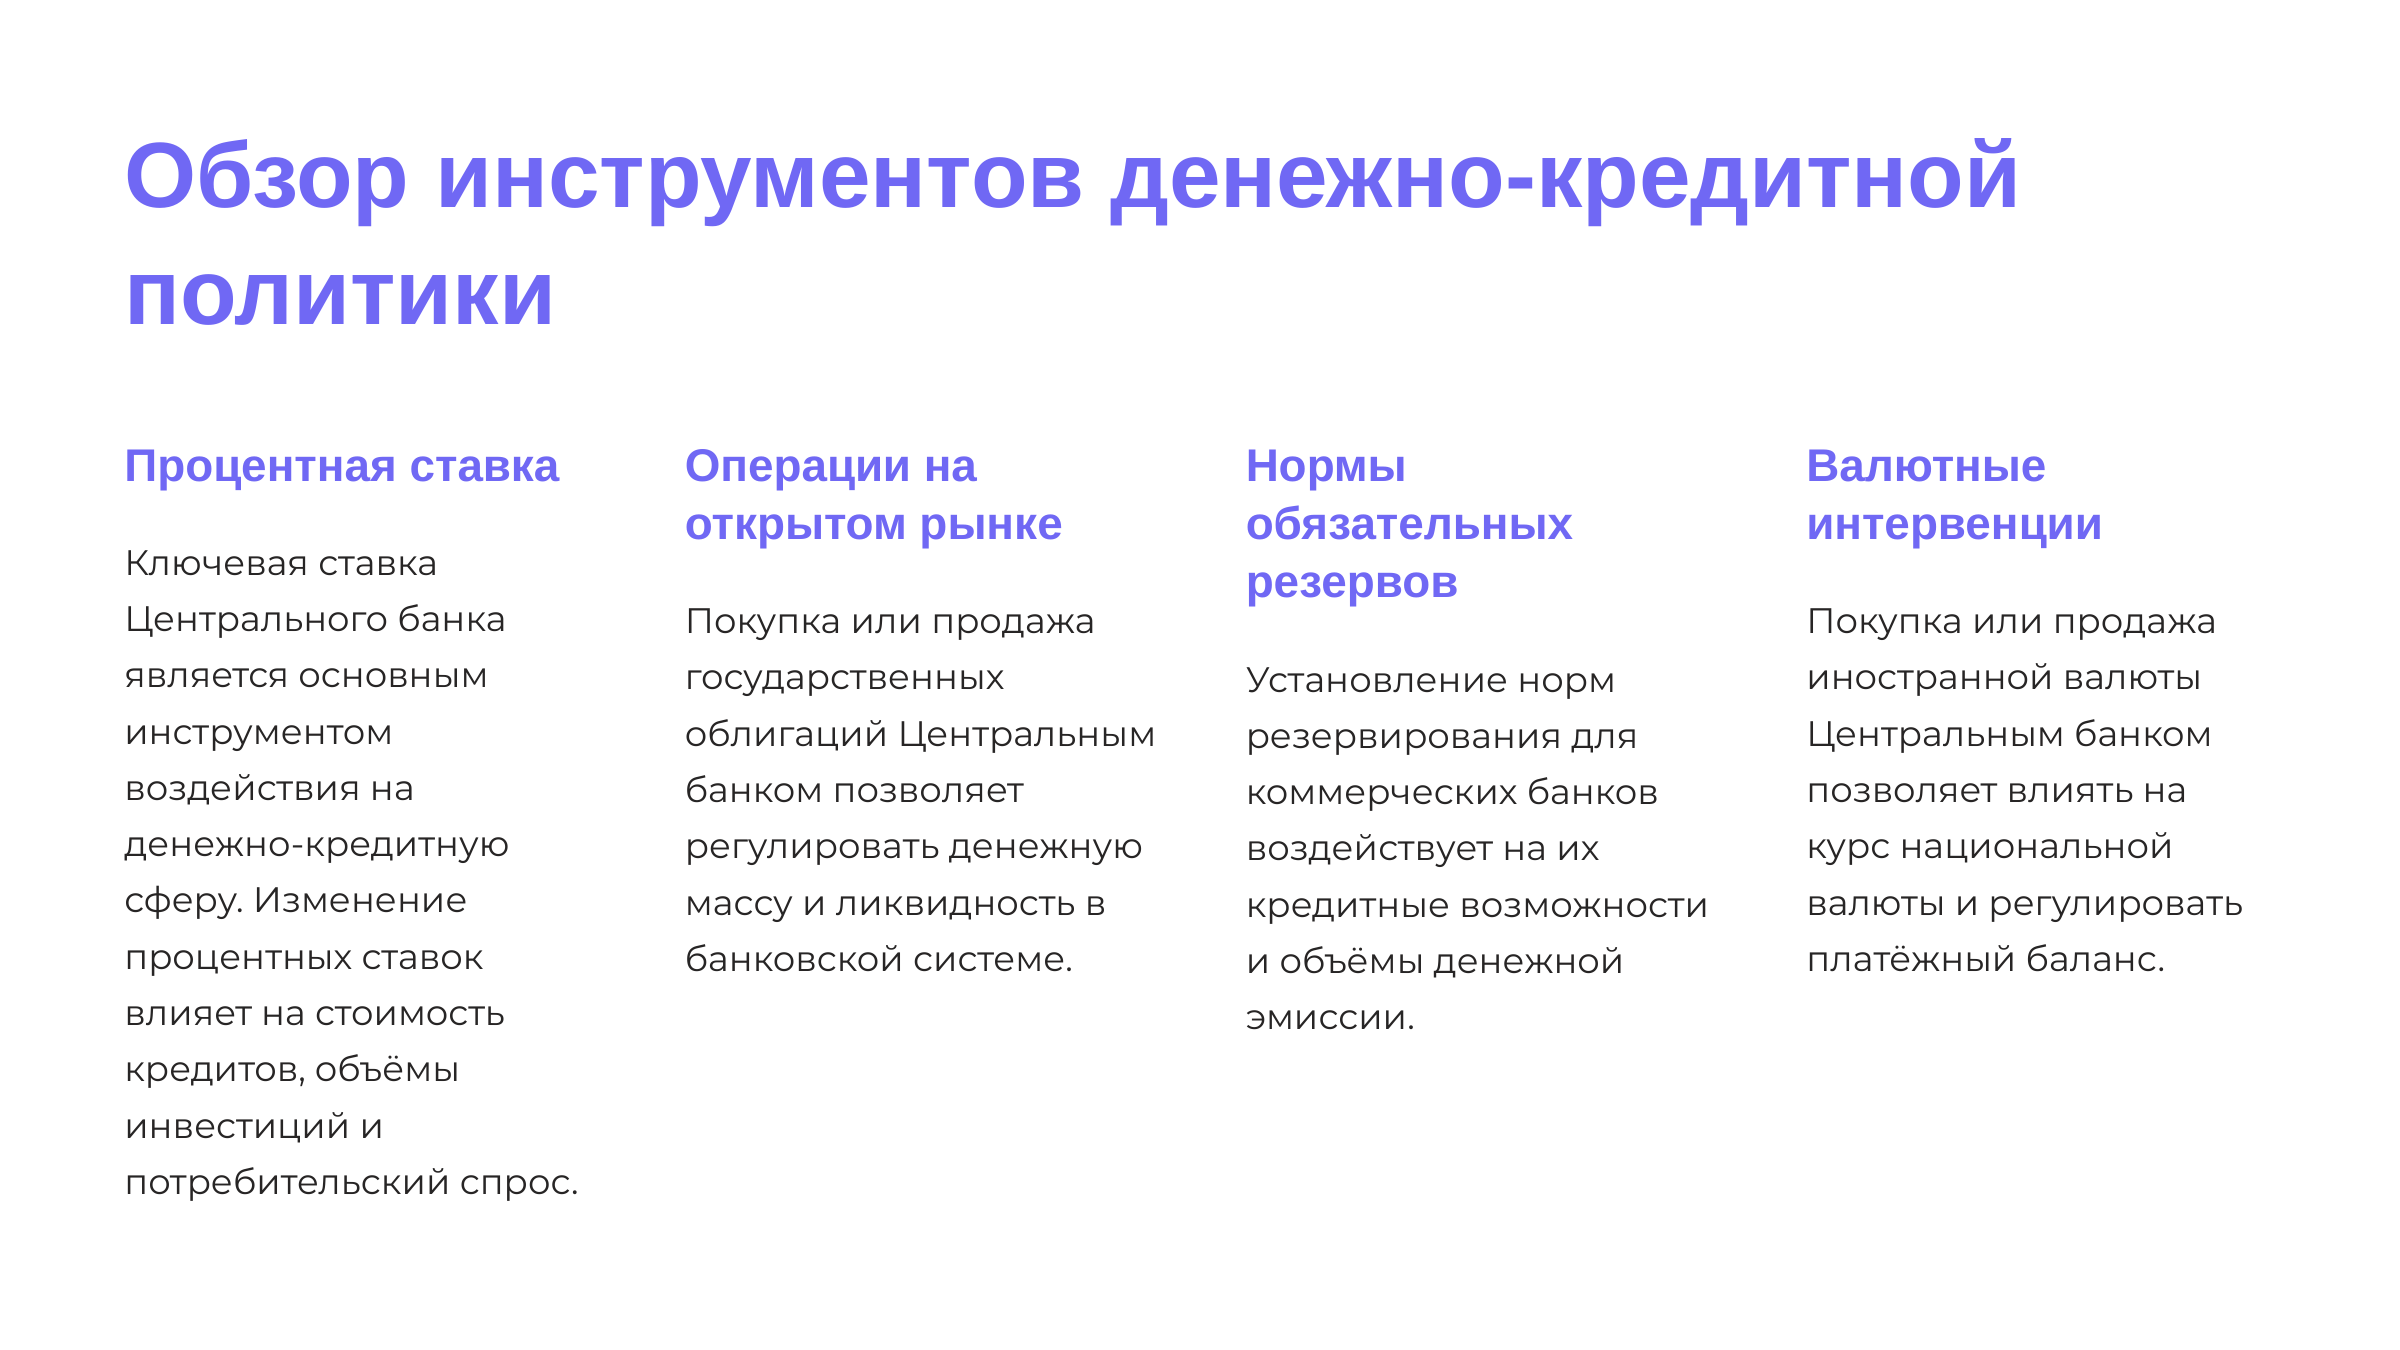

Обзор инструментов денежно-кредитной политики
Процентная ставка
Операции на открытом рынке
Нормы обязательных резервов
Валютные интервенции
Ключевая ставка Центрального банка является основным инструментом воздействия на денежно-кредитную сферу. Изменение процентных ставок влияет на стоимость кредитов, объёмы инвестиций и потребительский спрос.
Покупка или продажа государственных облигаций Центральным банком позволяет регулировать денежную массу и ликвидность в банковской системе.
Покупка или продажа иностранной валюты Центральным банком позволяет влиять на курс национальной валюты и регулировать платёжный баланс.
Установление норм резервирования для коммерческих банков воздействует на их кредитные возможности и объёмы денежной эмиссии.